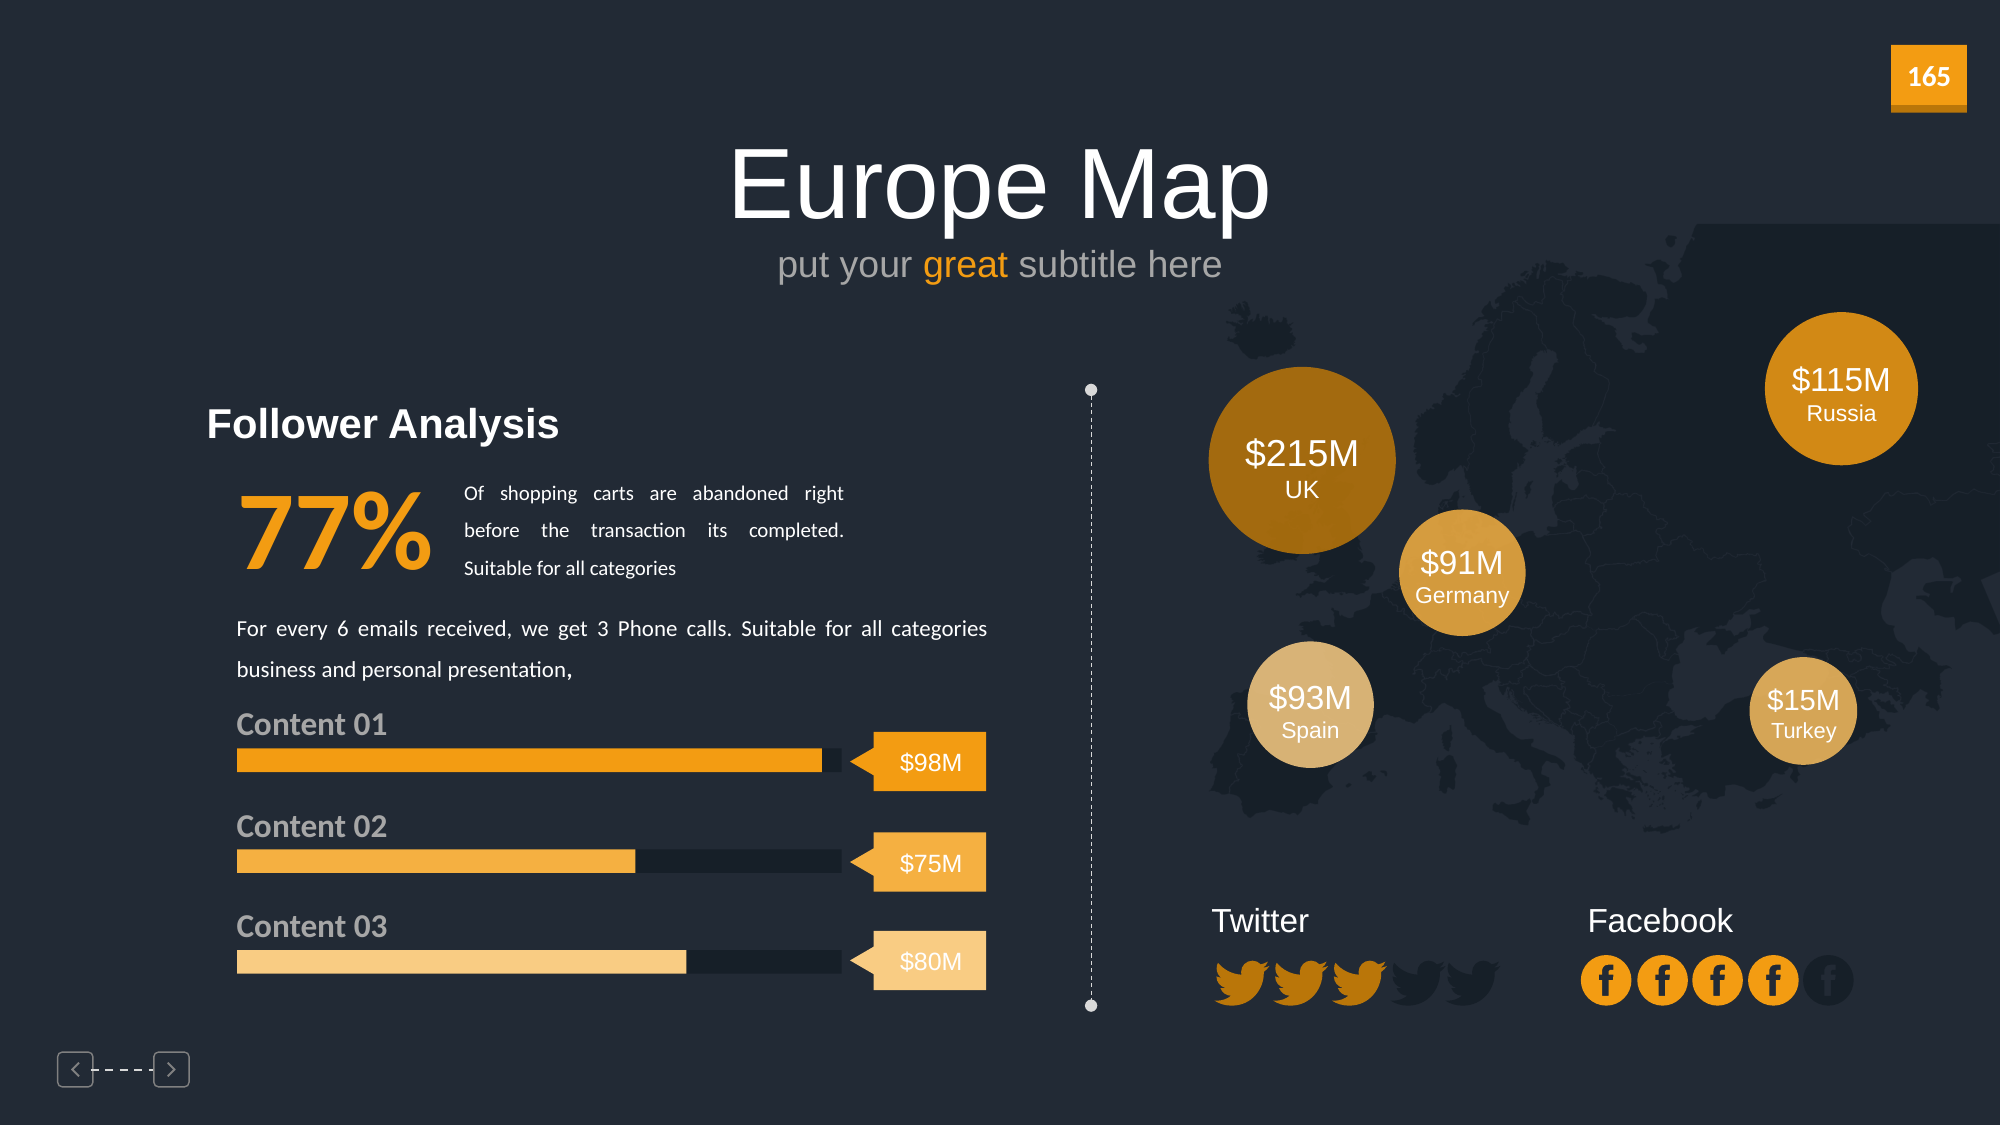

Europe Map

put your great subtitle here

$115M
Russia

$215M
UK
Follower Analysis
77%
Of shopping carts are abandoned right before the transaction its completed. Suitable for all categories

$91M
Germany
For every 6 emails received, we get 3 Phone calls. Suitable for all categories business and personal presentation,

$93M
Spain

$15M
Turkey
Content 01
$98M

Content 02
$75M

Twitter
Facebook
Content 03
$80M